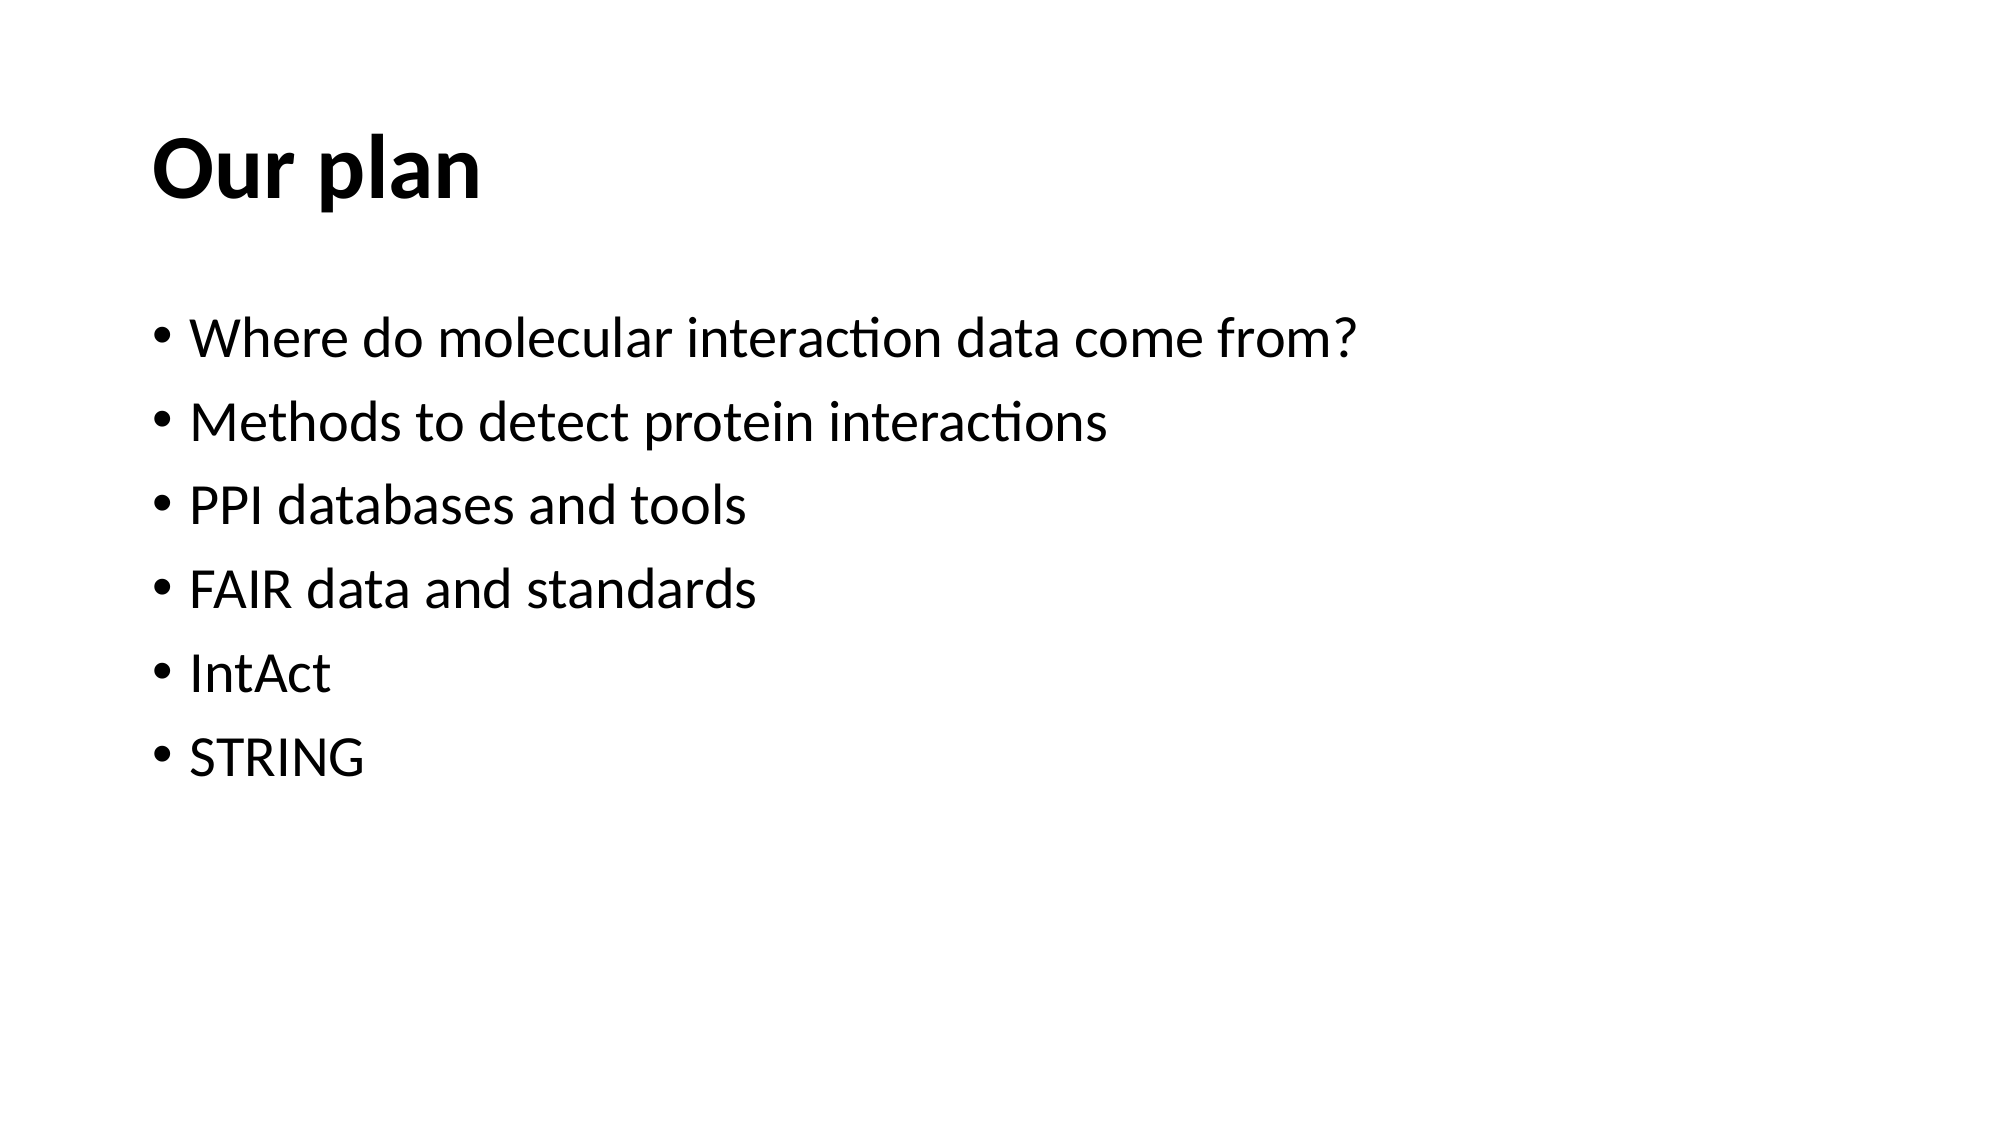

# Our plan
Where do molecular interaction data come from?
Methods to detect protein interactions
PPI databases and tools
FAIR data and standards
IntAct
STRING